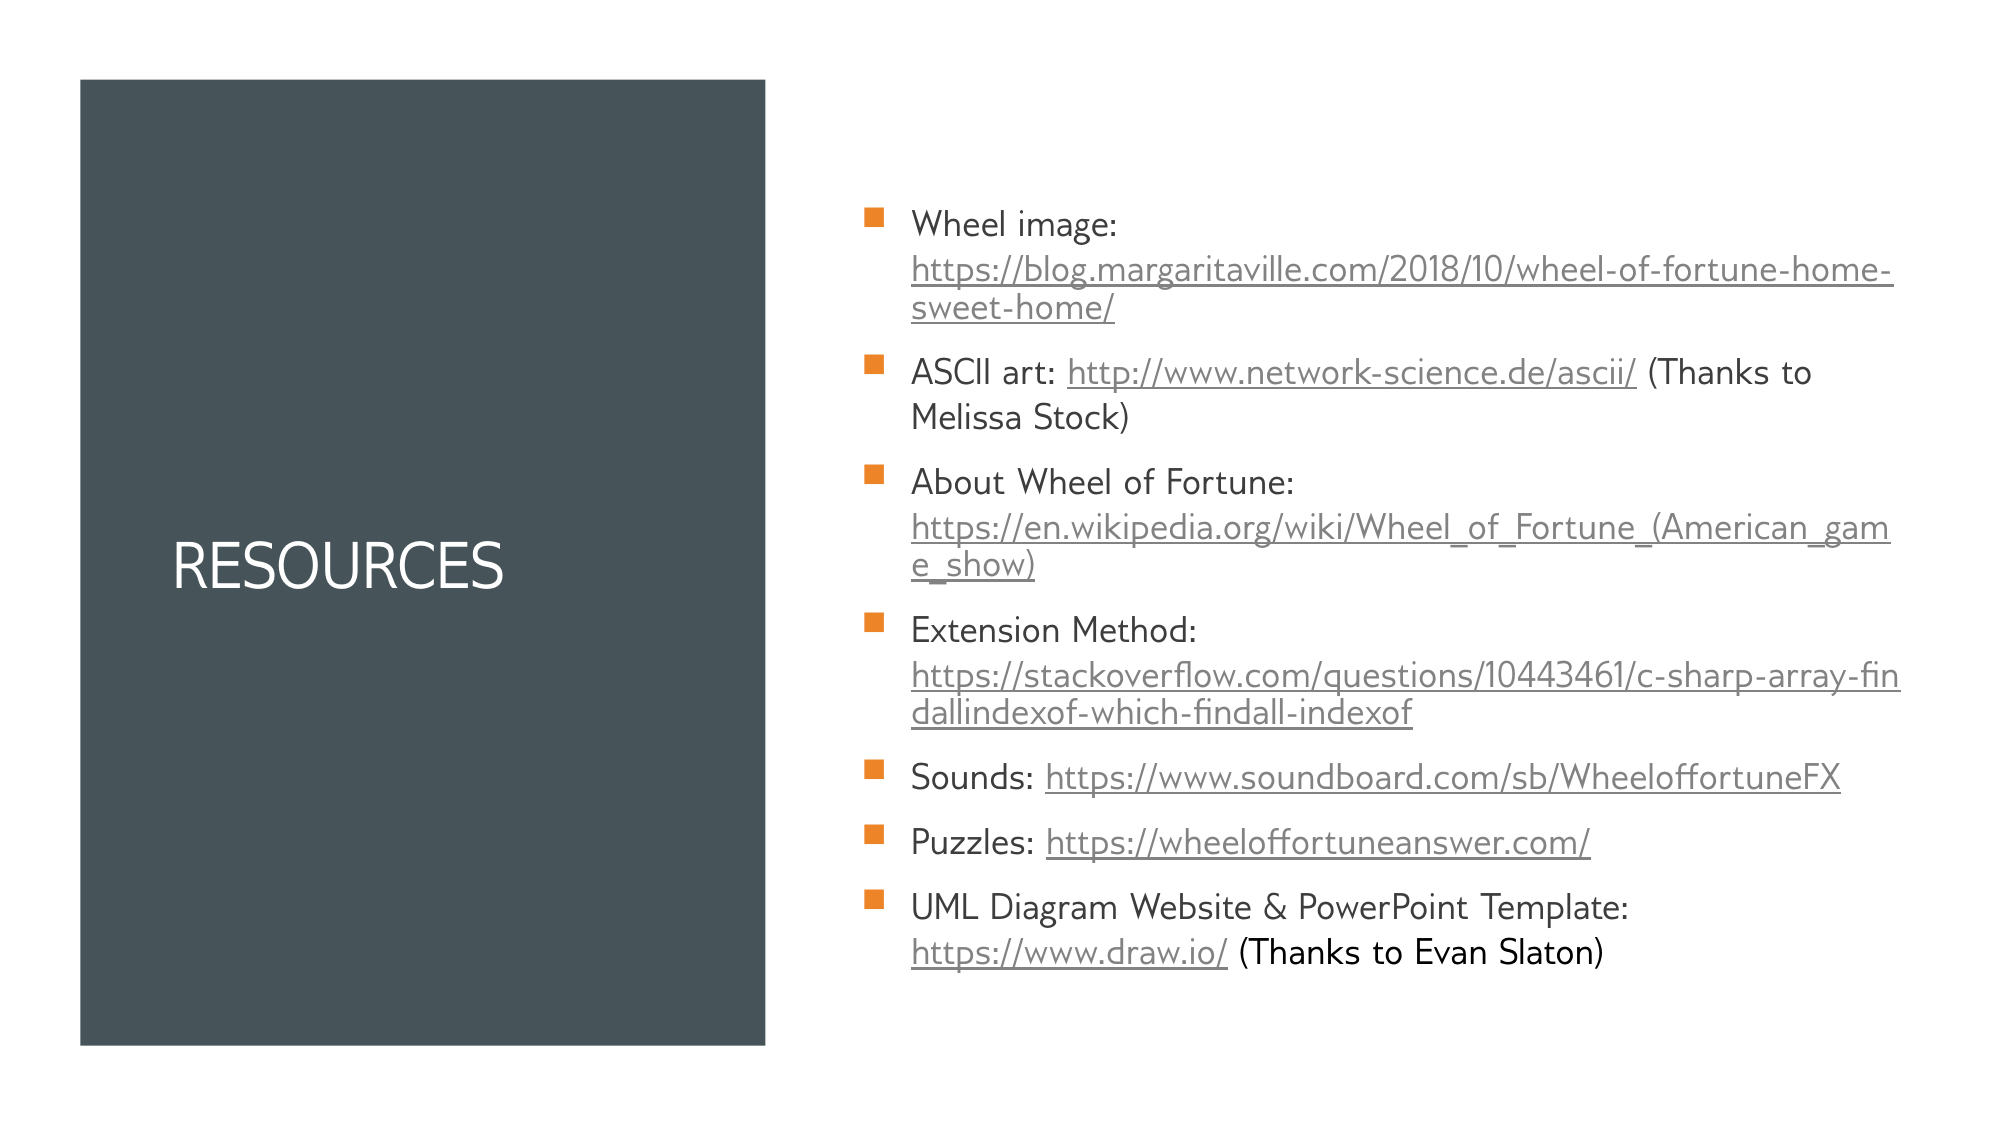

# Resources
Wheel image: https://blog.margaritaville.com/2018/10/wheel-of-fortune-home-sweet-home/
ASCII art: http://www.network-science.de/ascii/ (Thanks to Melissa Stock)
About Wheel of Fortune: https://en.wikipedia.org/wiki/Wheel_of_Fortune_(American_game_show)
Extension Method: https://stackoverflow.com/questions/10443461/c-sharp-array-findallindexof-which-findall-indexof
Sounds: https://www.soundboard.com/sb/WheeloffortuneFX
Puzzles: https://wheeloffortuneanswer.com/
UML Diagram Website & PowerPoint Template:  https://www.draw.io/ (Thanks to Evan Slaton)